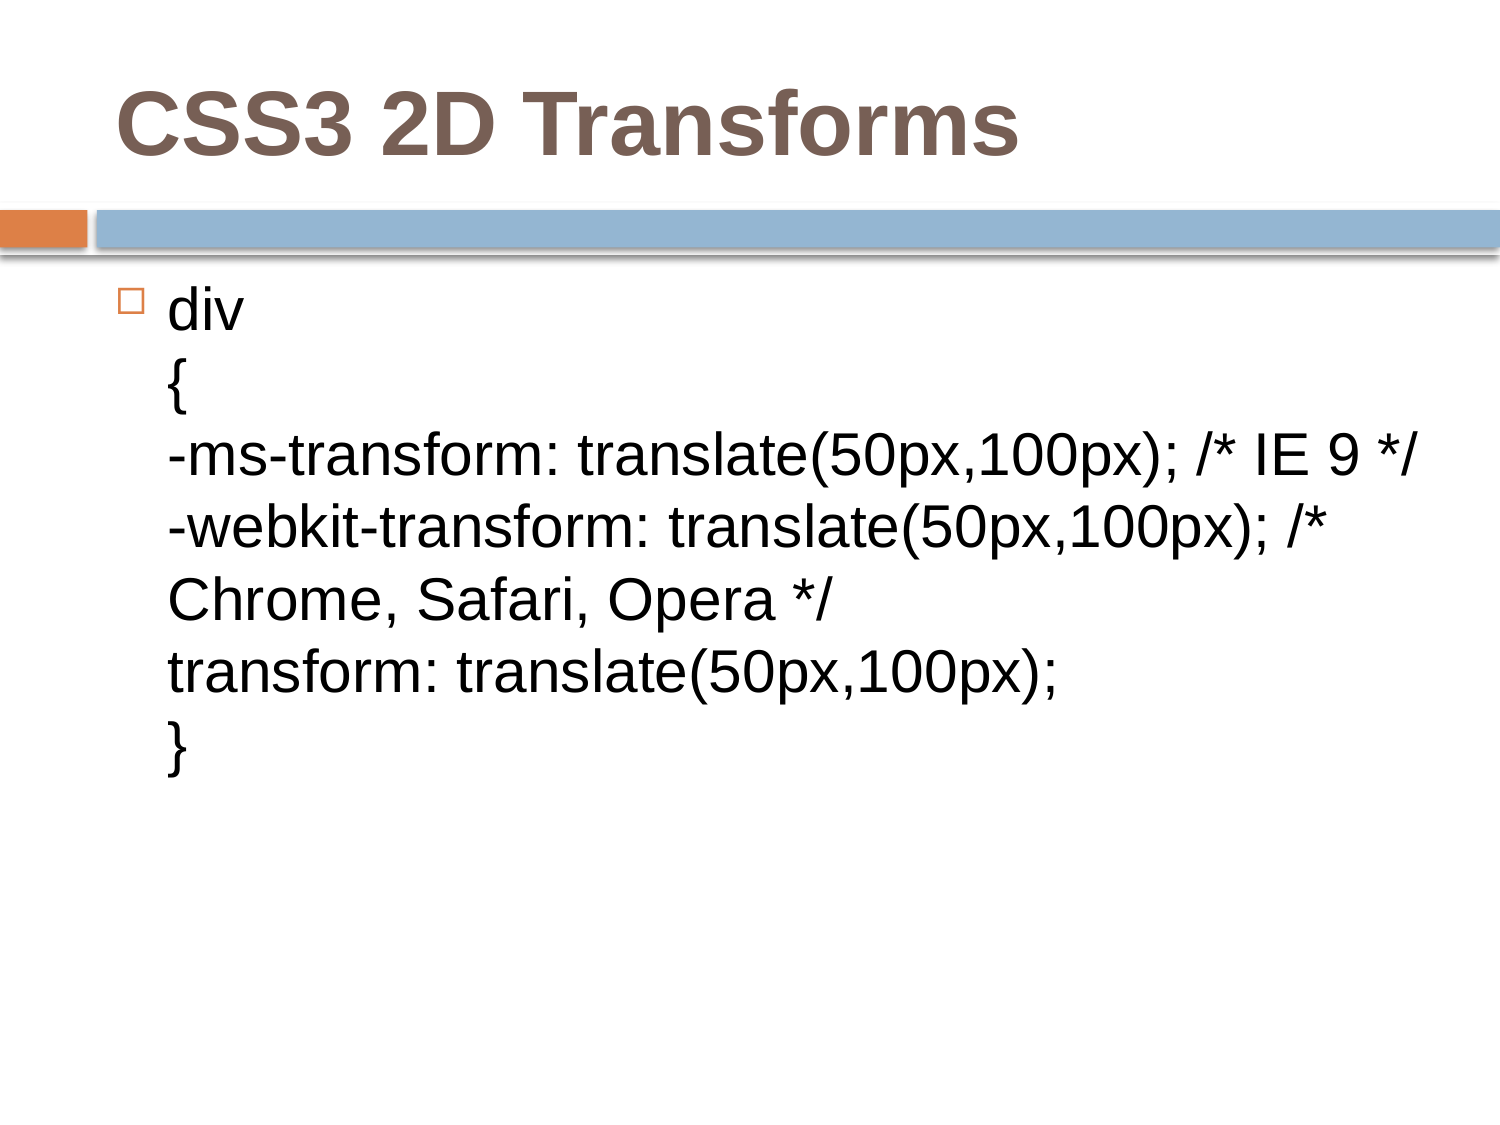

# CSS3 2D Transforms
div
{
-ms-transform: translate(50px,100px); /* IE 9 */
-webkit-transform: translate(50px,100px); /* Chrome, Safari, Opera */
transform: translate(50px,100px);
}